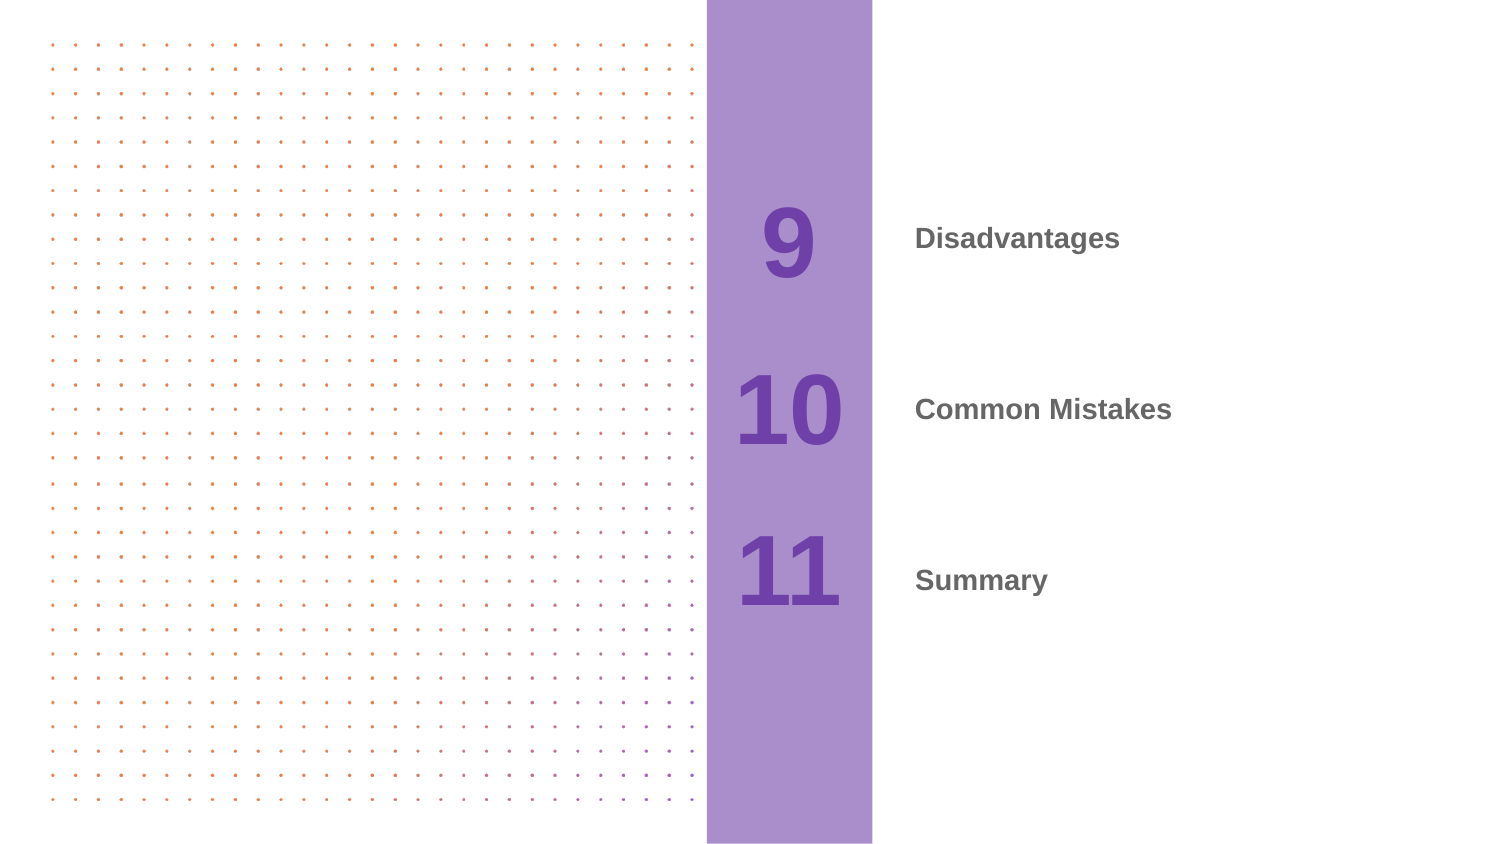

Disadvantages
9
# 10
Common Mistakes
11
Summary